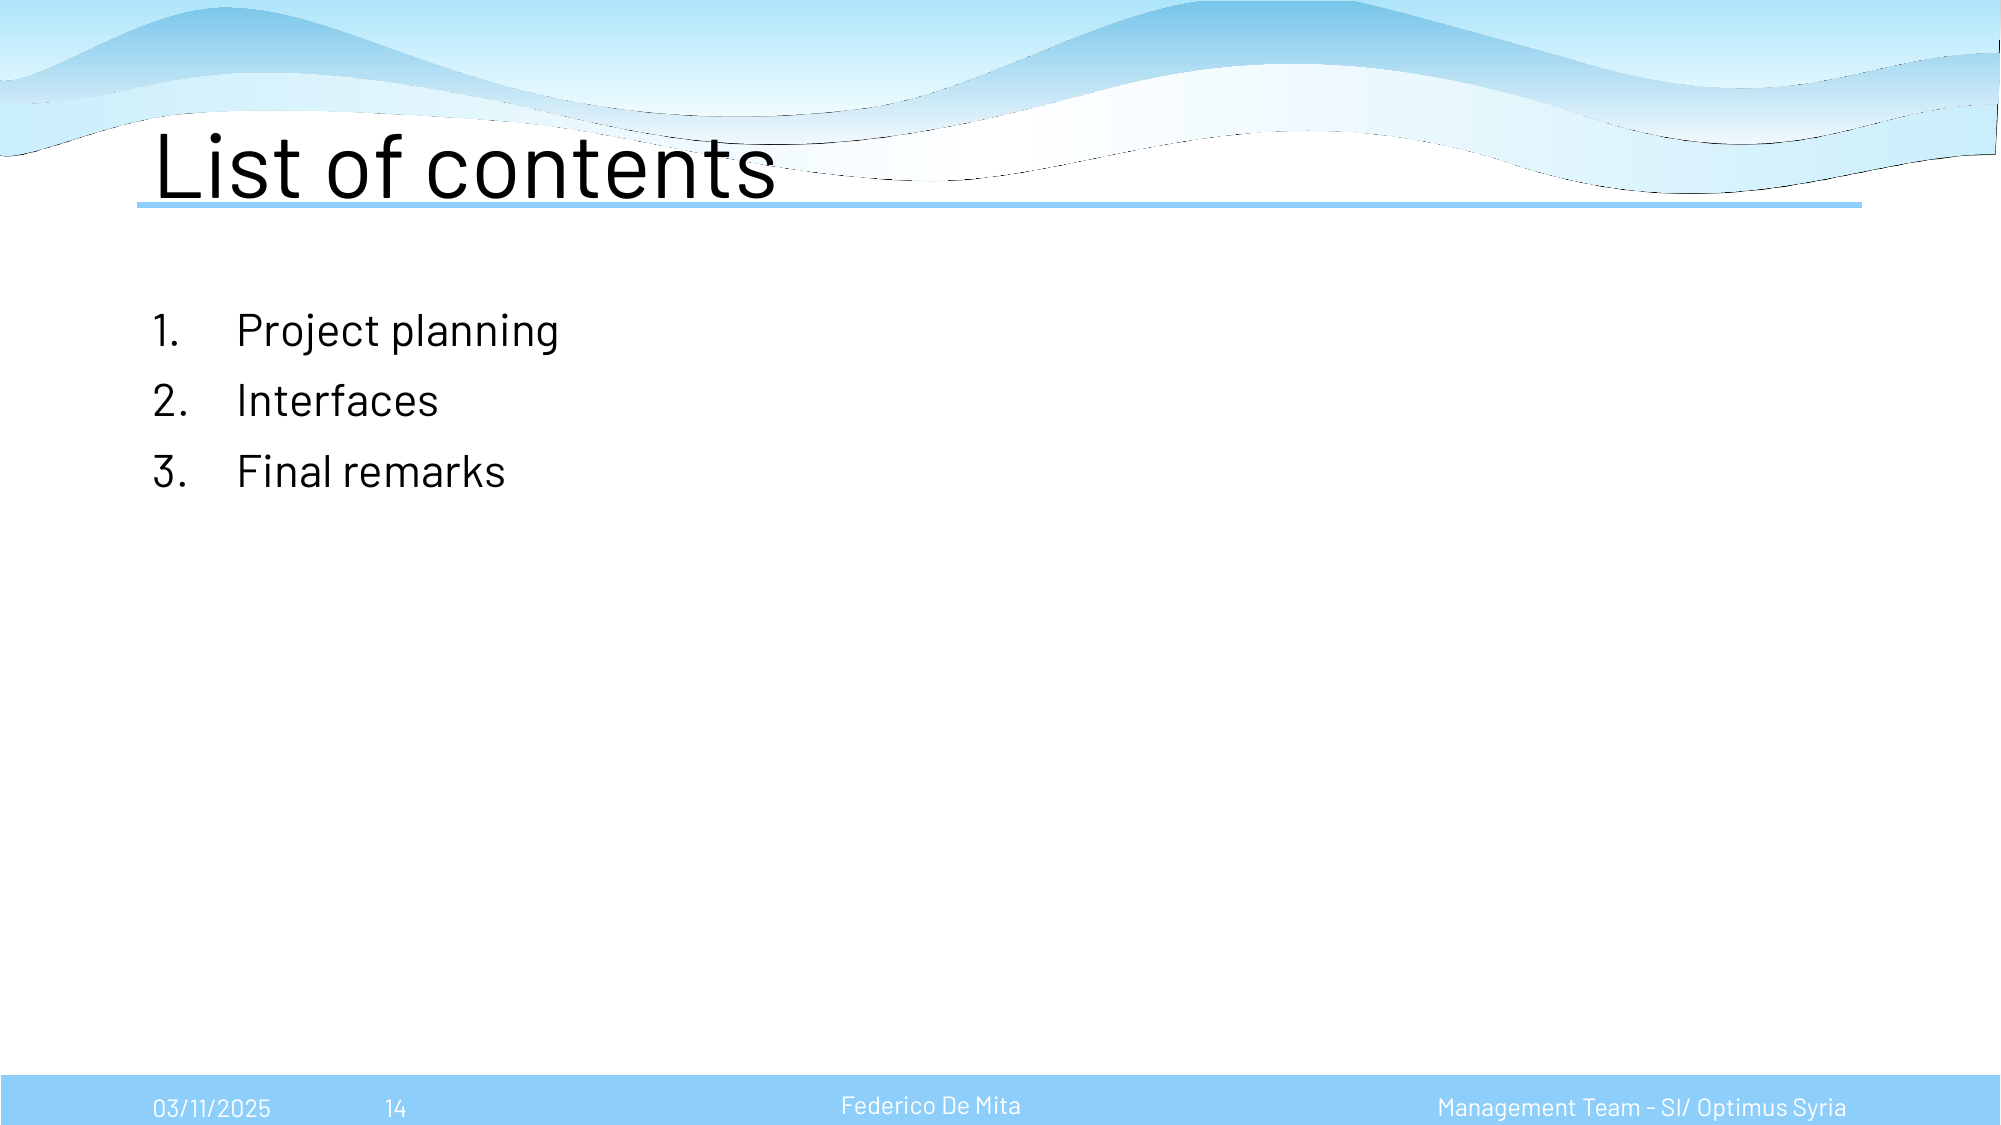

# List of contents
Project planning
Interfaces
Final remarks

Federico De Mita
Management Team - SI/ Optimus Syria
03/11/2025
14